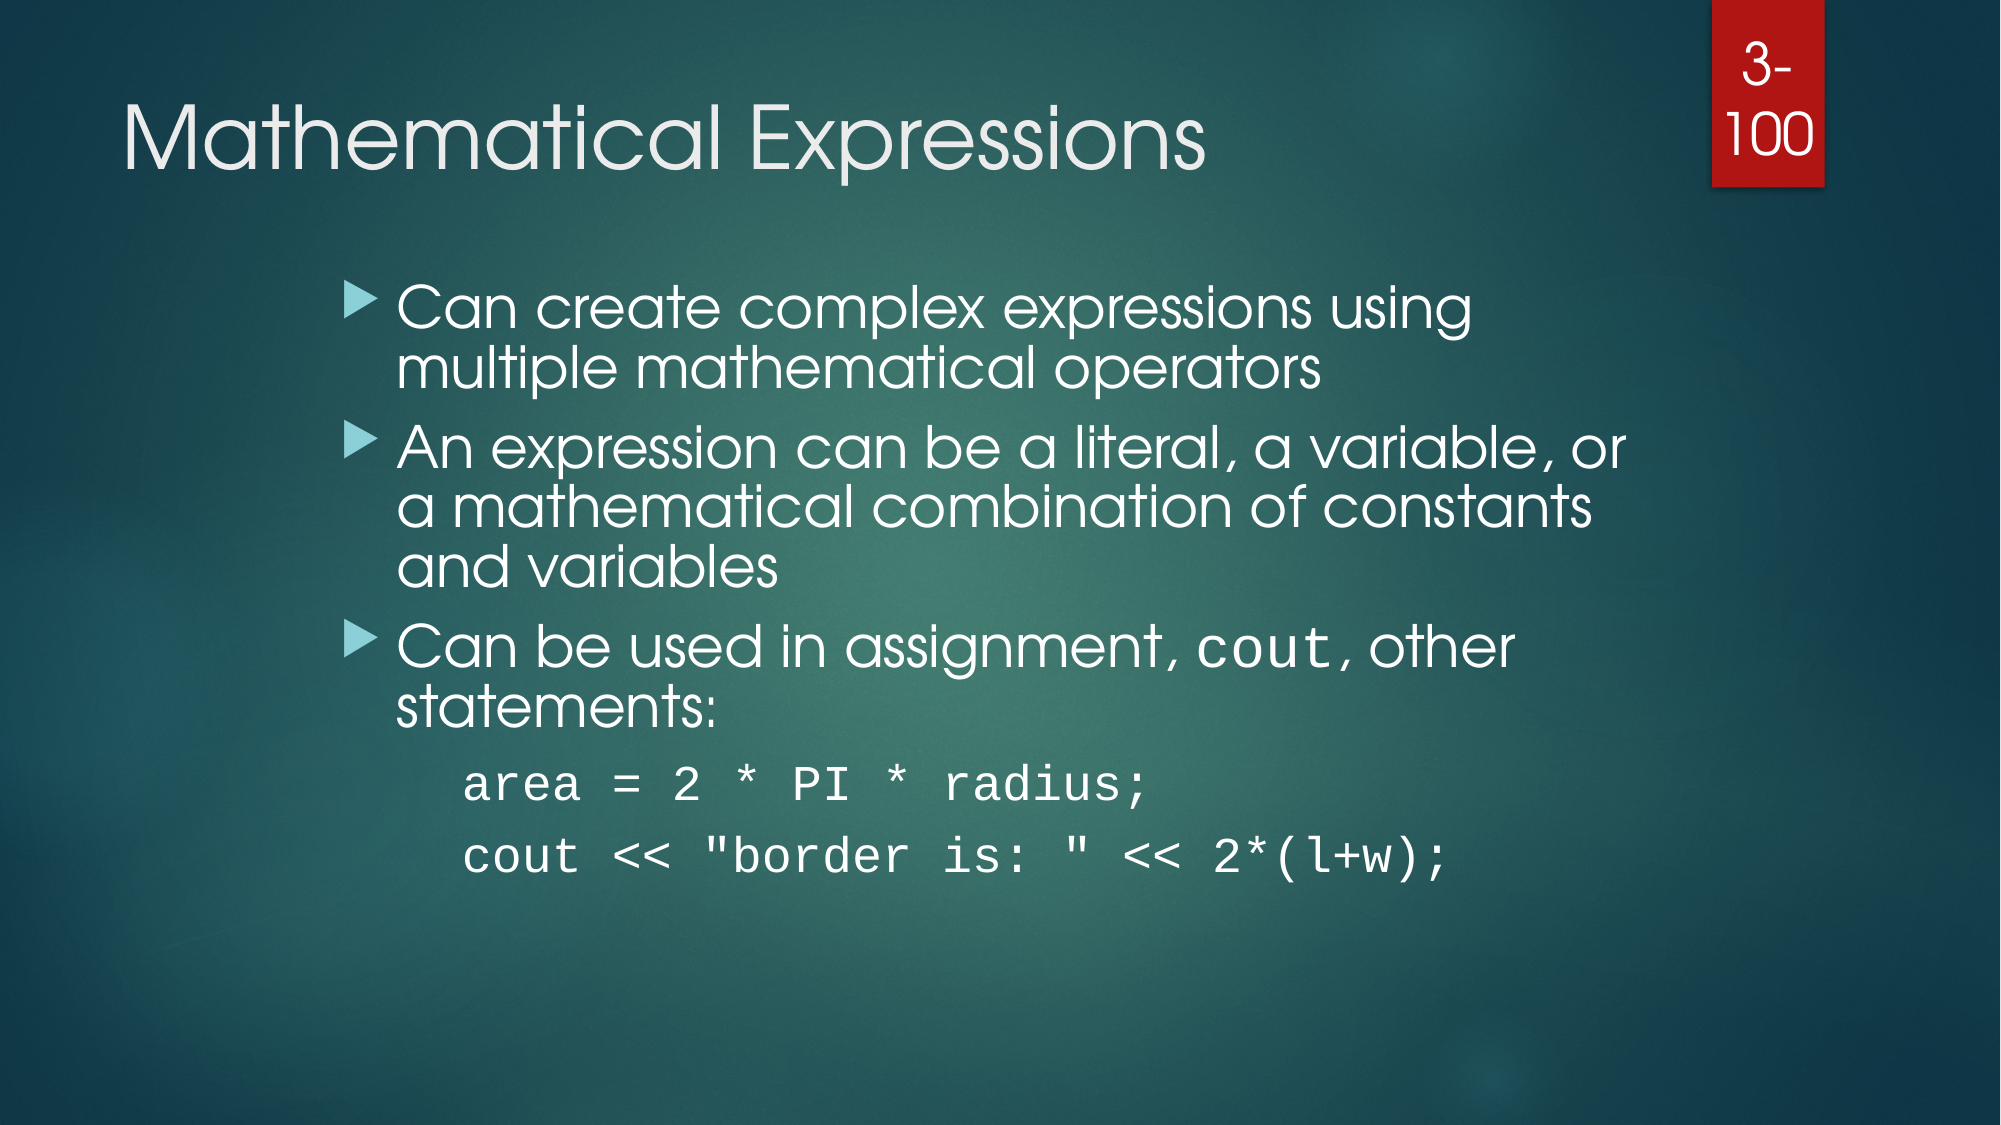

3-100
# Mathematical Expressions
Can create complex expressions using multiple mathematical operators
An expression can be a literal, a variable, or a mathematical combination of constants and variables
Can be used in assignment, cout, other statements:
	area = 2 * PI * radius;
	cout << "border is: " << 2*(l+w);